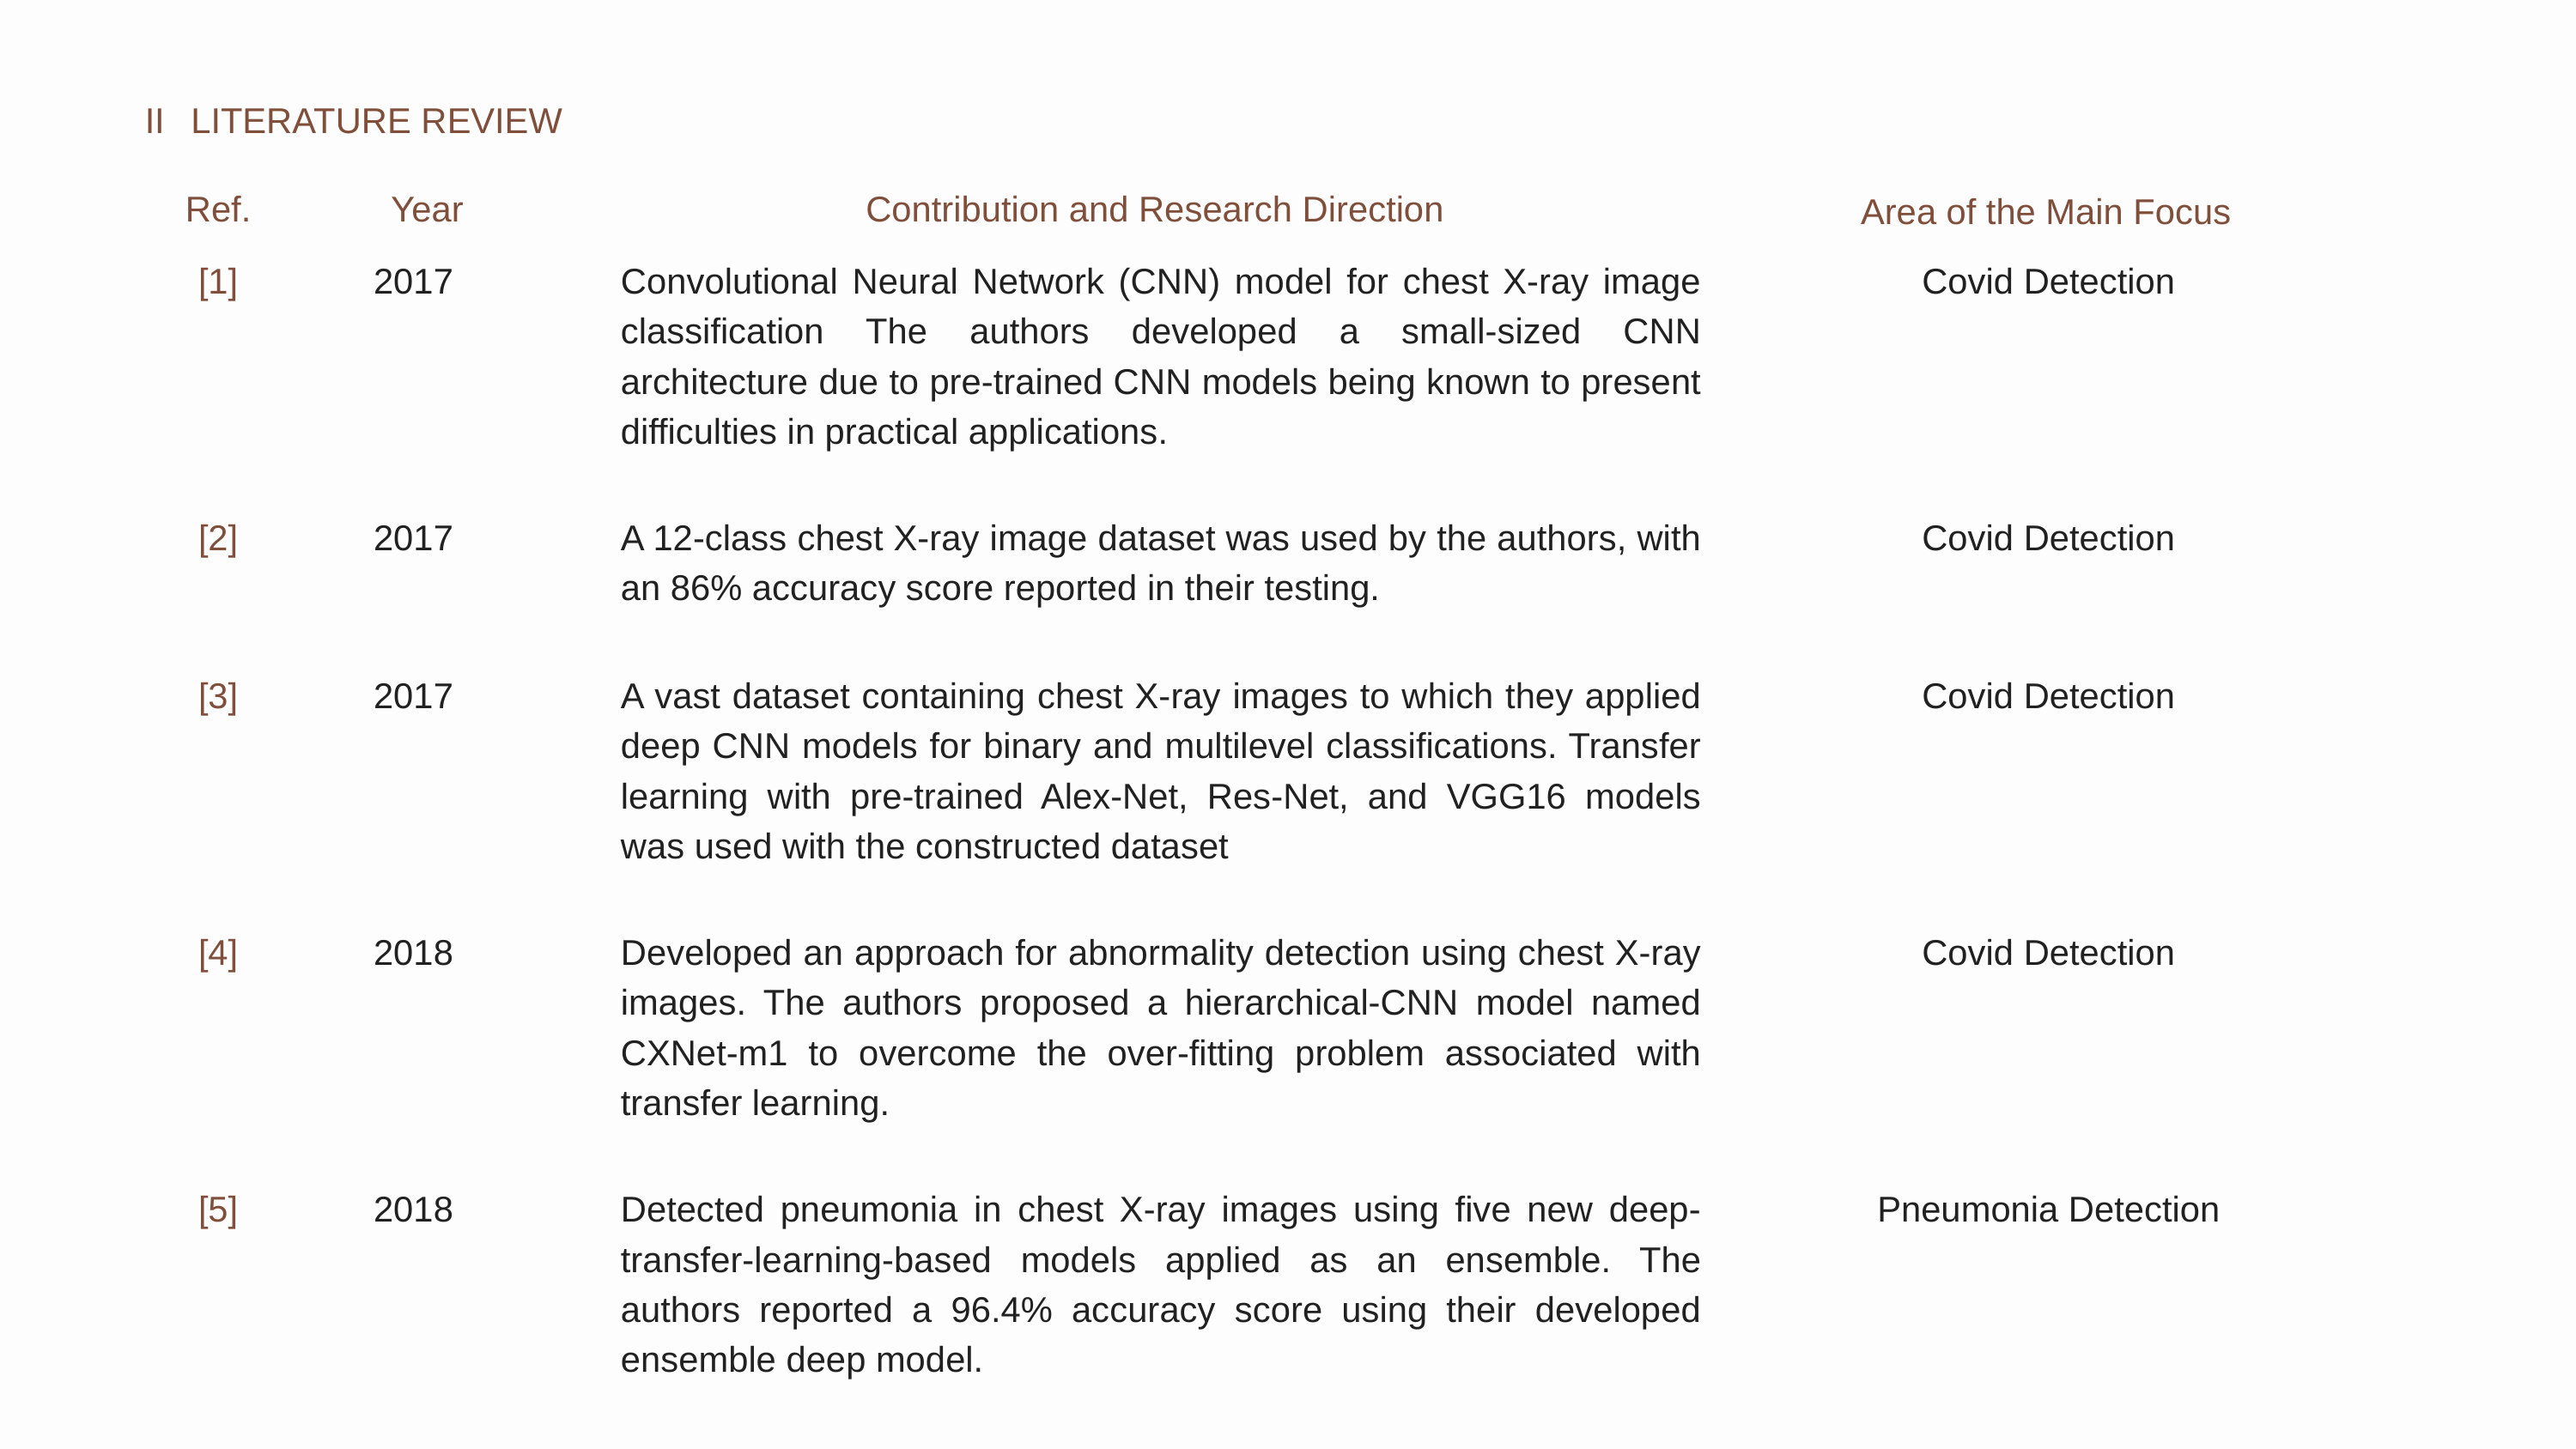

II
LITERATURE REVIEW
Ref.
Year
Contribution and Research Direction
Area of the Main Focus
[1]
2017
Convolutional Neural Network (CNN) model for chest X-ray image classification The authors developed a small-sized CNN architecture due to pre-trained CNN models being known to present difficulties in practical applications.

Covid Detection
[2]
2017
A 12-class chest X-ray image dataset was used by the authors, with an 86% accuracy score reported in their testing.
Covid Detection
[3]
2017
A vast dataset containing chest X-ray images to which they applied deep CNN models for binary and multilevel classifications. Transfer learning with pre-trained Alex-Net, Res-Net, and VGG16 models was used with the constructed dataset
Covid Detection
[4]
2018
Developed an approach for abnormality detection using chest X-ray images. The authors proposed a hierarchical-CNN model named CXNet-m1 to overcome the over-fitting problem associated with transfer learning.
Covid Detection
[5]
2018
Detected pneumonia in chest X-ray images using five new deep-transfer-learning-based models applied as an ensemble. The authors reported a 96.4% accuracy score using their developed ensemble deep model.
Pneumonia Detection